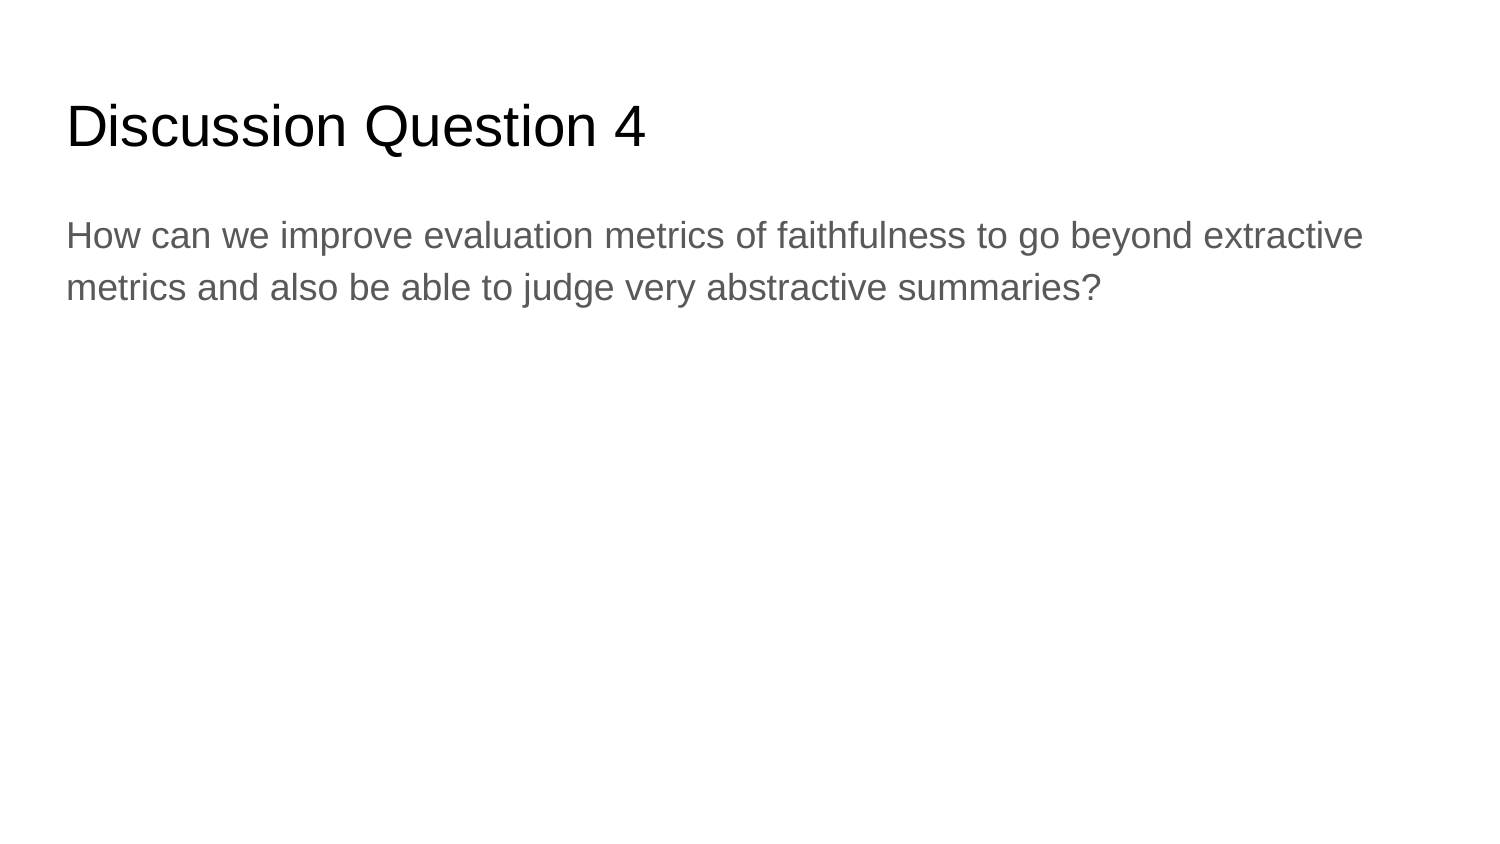

# Discussion Question 4
How can we improve evaluation metrics of faithfulness to go beyond extractive metrics and also be able to judge very abstractive summaries?